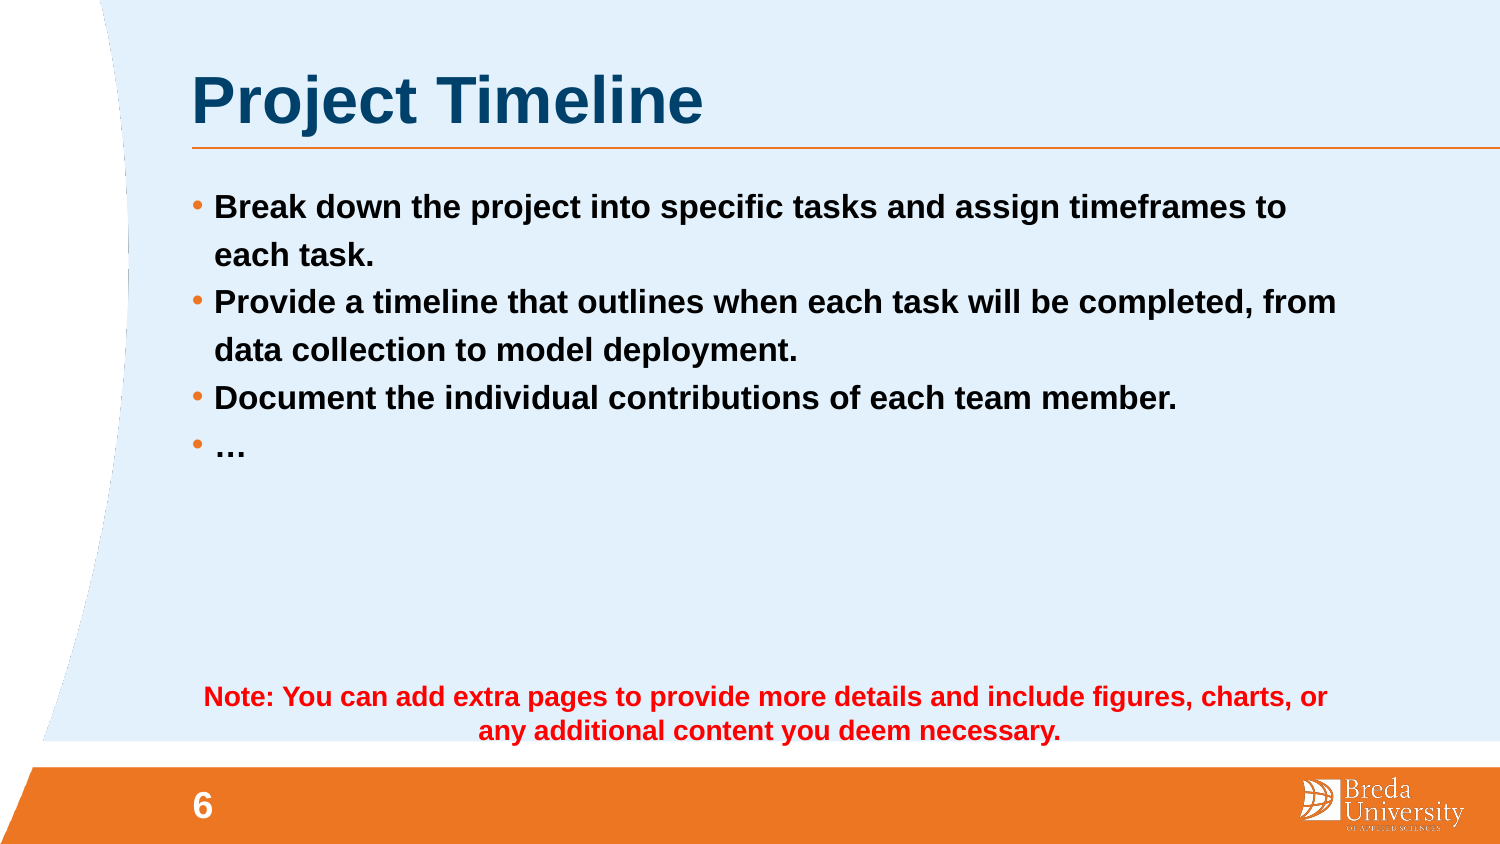

# Project Timeline
Break down the project into specific tasks and assign timeframes to each task.
Provide a timeline that outlines when each task will be completed, from data collection to model deployment.
Document the individual contributions of each team member.
…

Note: You can add extra pages to provide more details and include figures, charts, or
 any additional content you deem necessary.
6